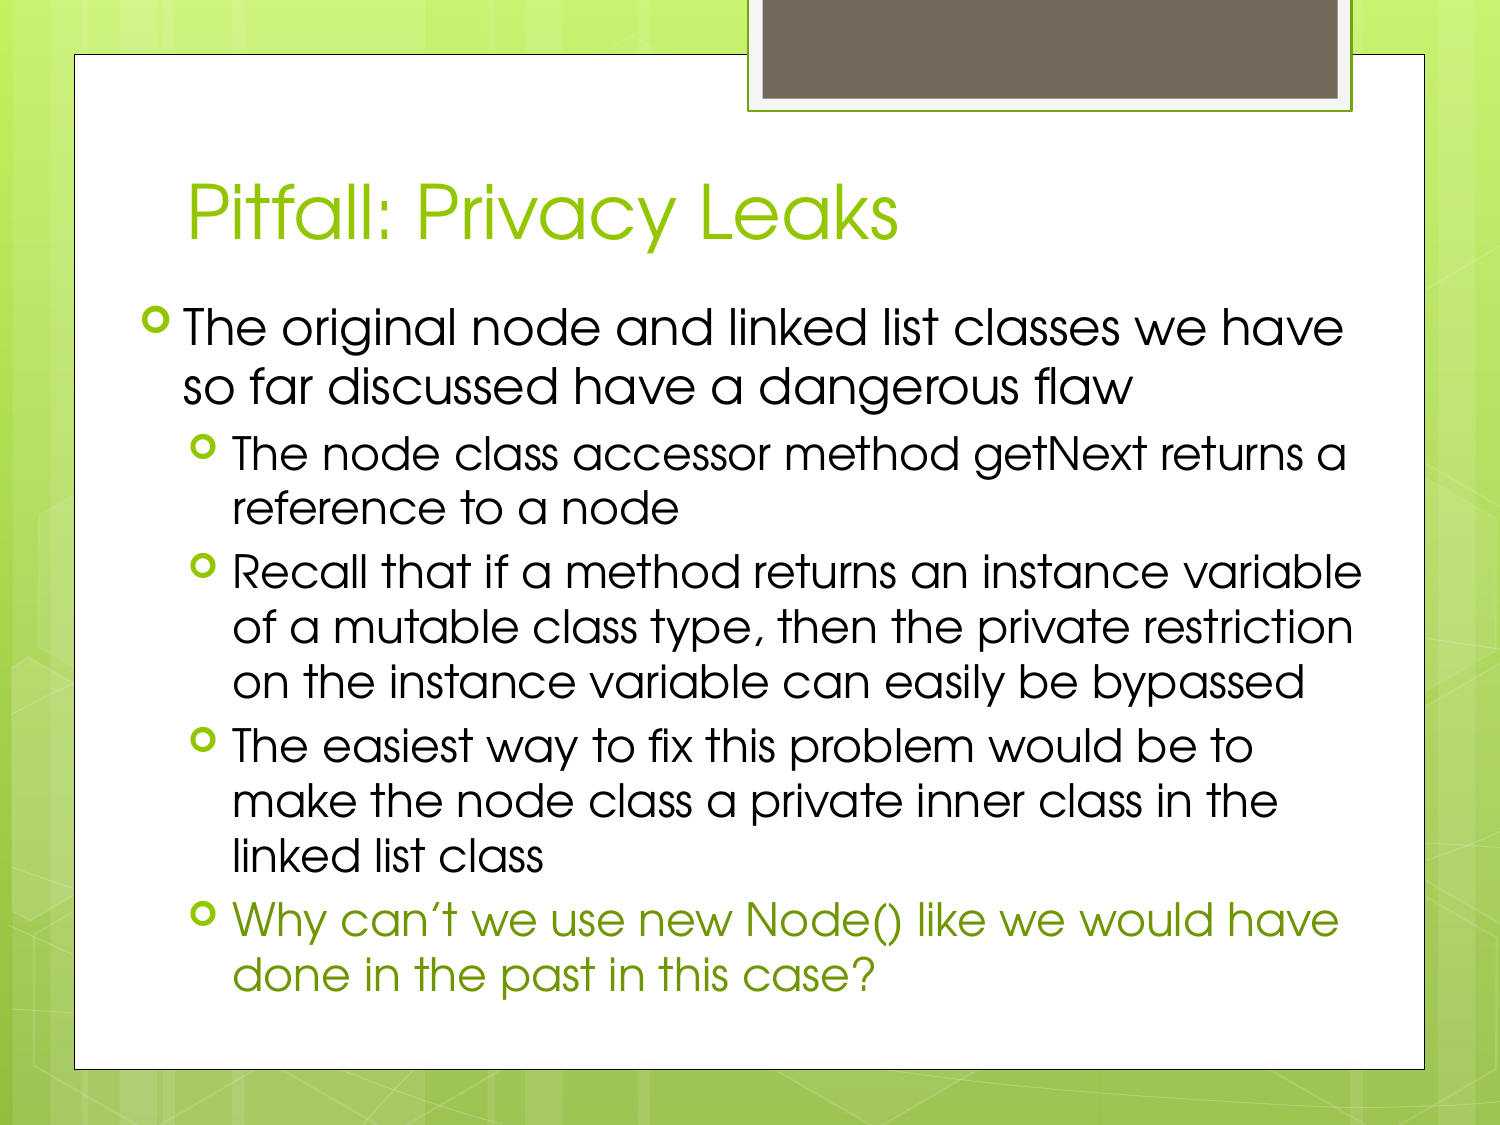

# Pitfall: Privacy Leaks
The original node and linked list classes we have so far discussed have a dangerous flaw
The node class accessor method getNext returns a reference to a node
Recall that if a method returns an instance variable of a mutable class type, then the private restriction on the instance variable can easily be bypassed
The easiest way to fix this problem would be to make the node class a private inner class in the linked list class
Why can’t we use new Node() like we would have done in the past in this case?